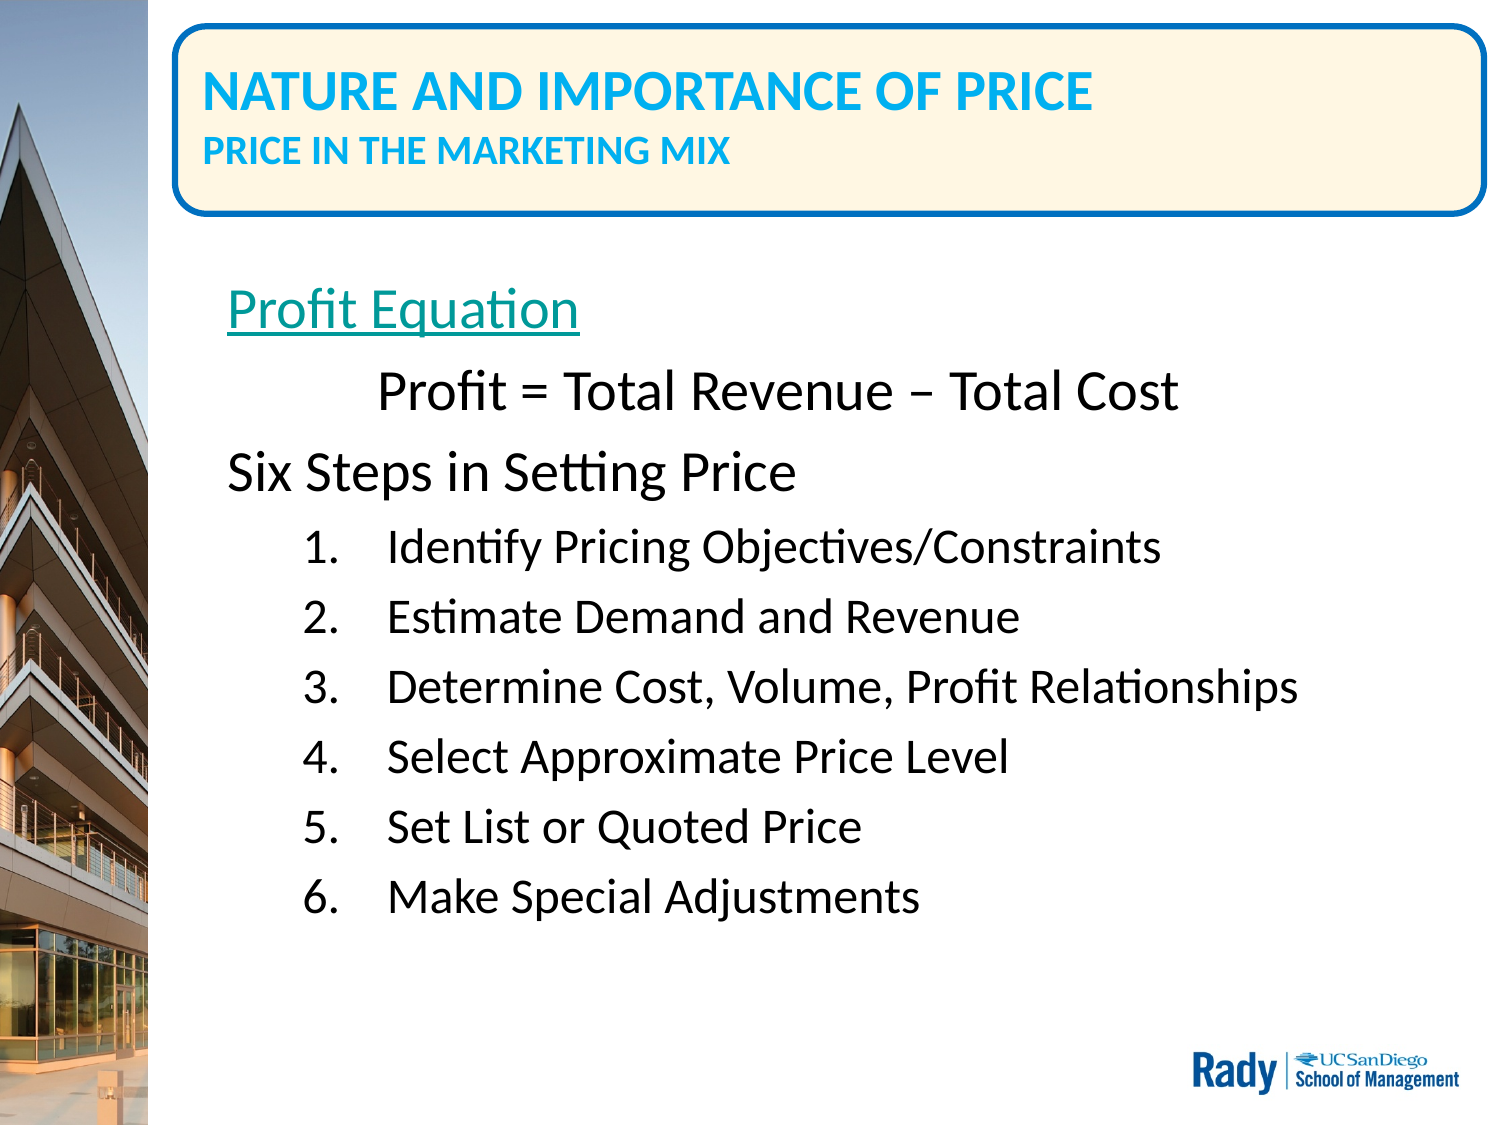

# NATURE AND IMPORTANCE OF PRICE PRICE IN THE MARKETING MIX
Profit Equation
	Profit = Total Revenue – Total Cost
Six Steps in Setting Price
Identify Pricing Objectives/Constraints
Estimate Demand and Revenue
Determine Cost, Volume, Profit Relationships
Select Approximate Price Level
Set List or Quoted Price
Make Special Adjustments